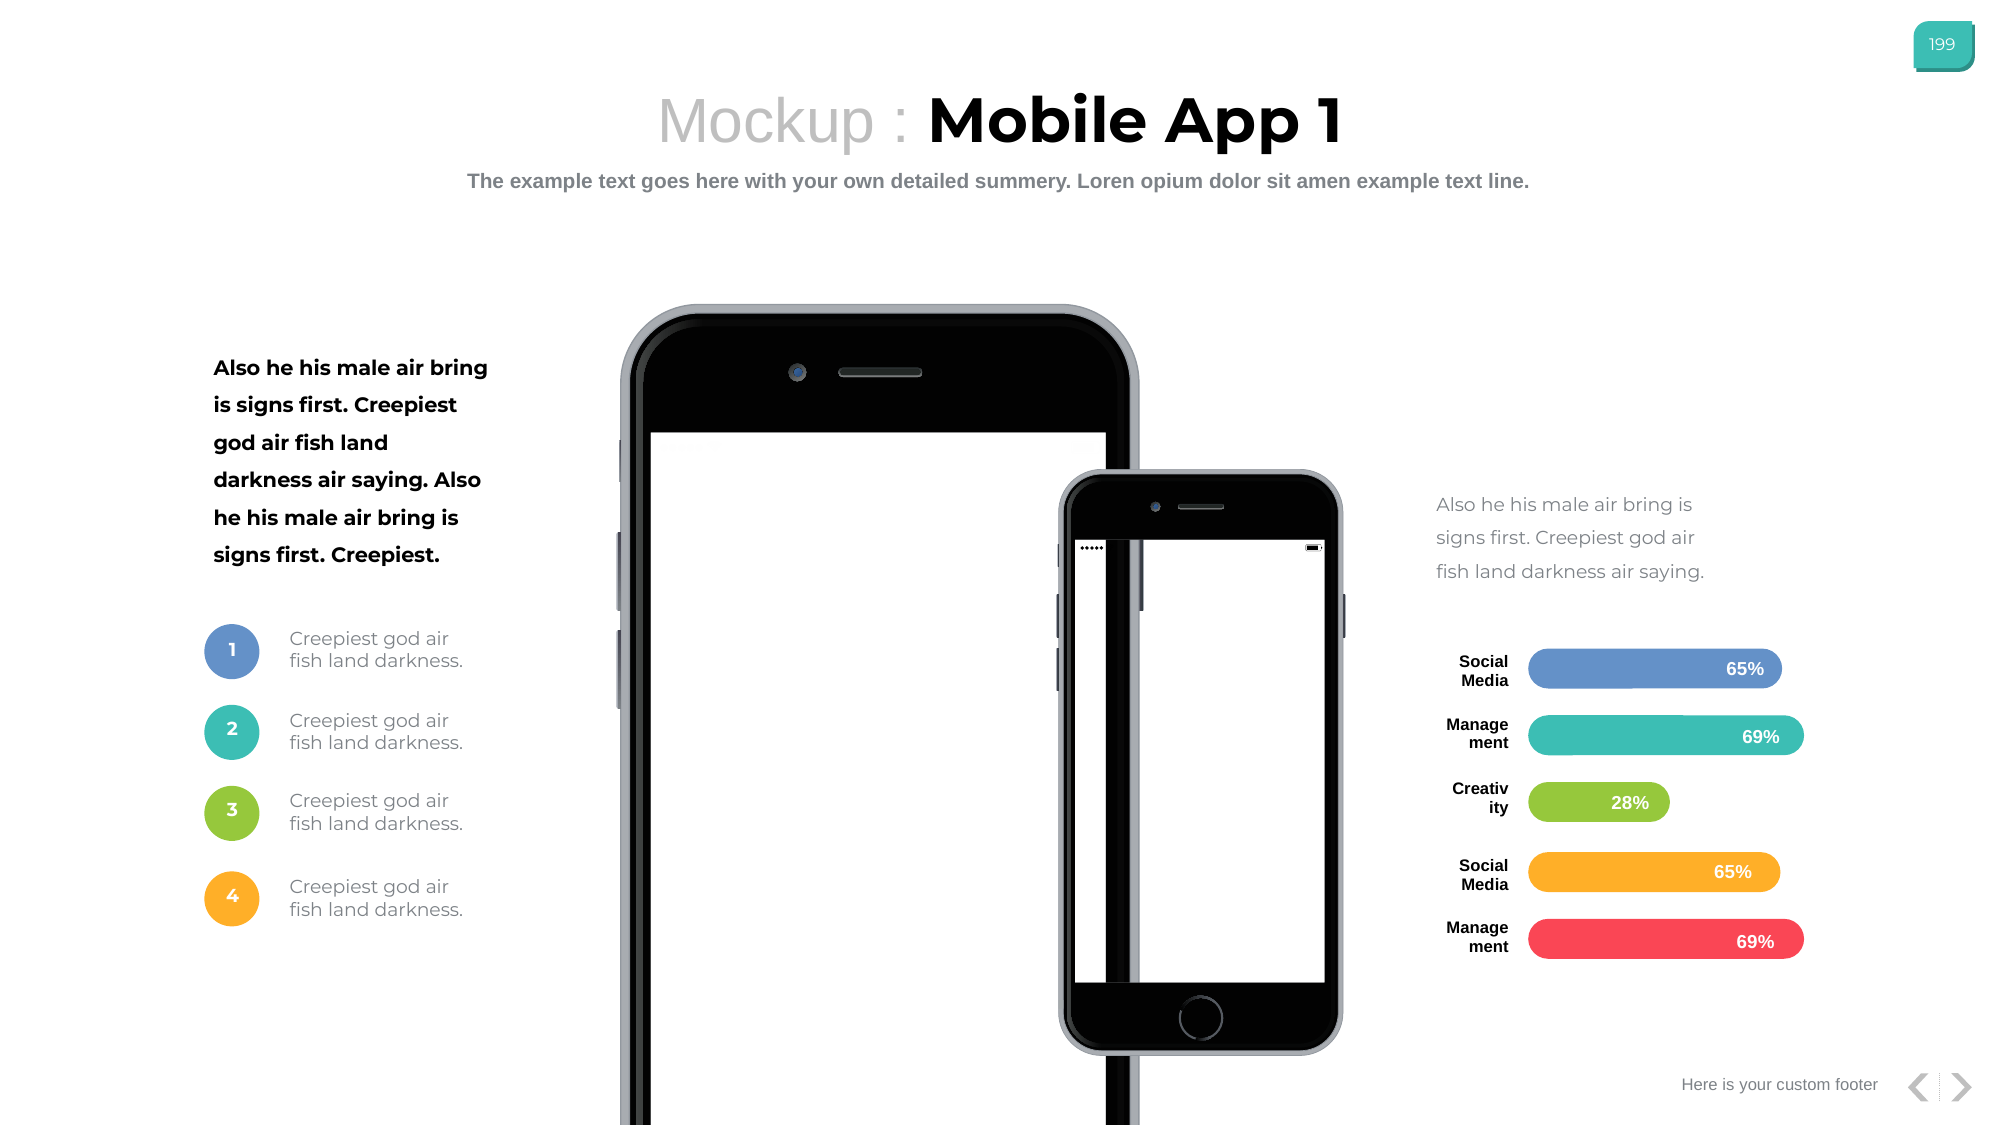

Mockup : Mobile App 1
The example text goes here with your own detailed summery. Loren opium dolor sit amen example text line.

Also he his male air bring is signs first. Creepiest god air fish land darkness air saying. Also he his male air bring is signs first. Creepiest.

Also he his male air bring is signs first. Creepiest god air fish land darkness air saying.

Creepiest god air fish land darkness.

1
Social Media

65%
Creepiest god air fish land darkness.

Management
2

69%
Creativity
Creepiest god air fish land darkness.

28%
3
Social Media

65%
Creepiest god air fish land darkness.

4
Management

69%
Here is your custom footer